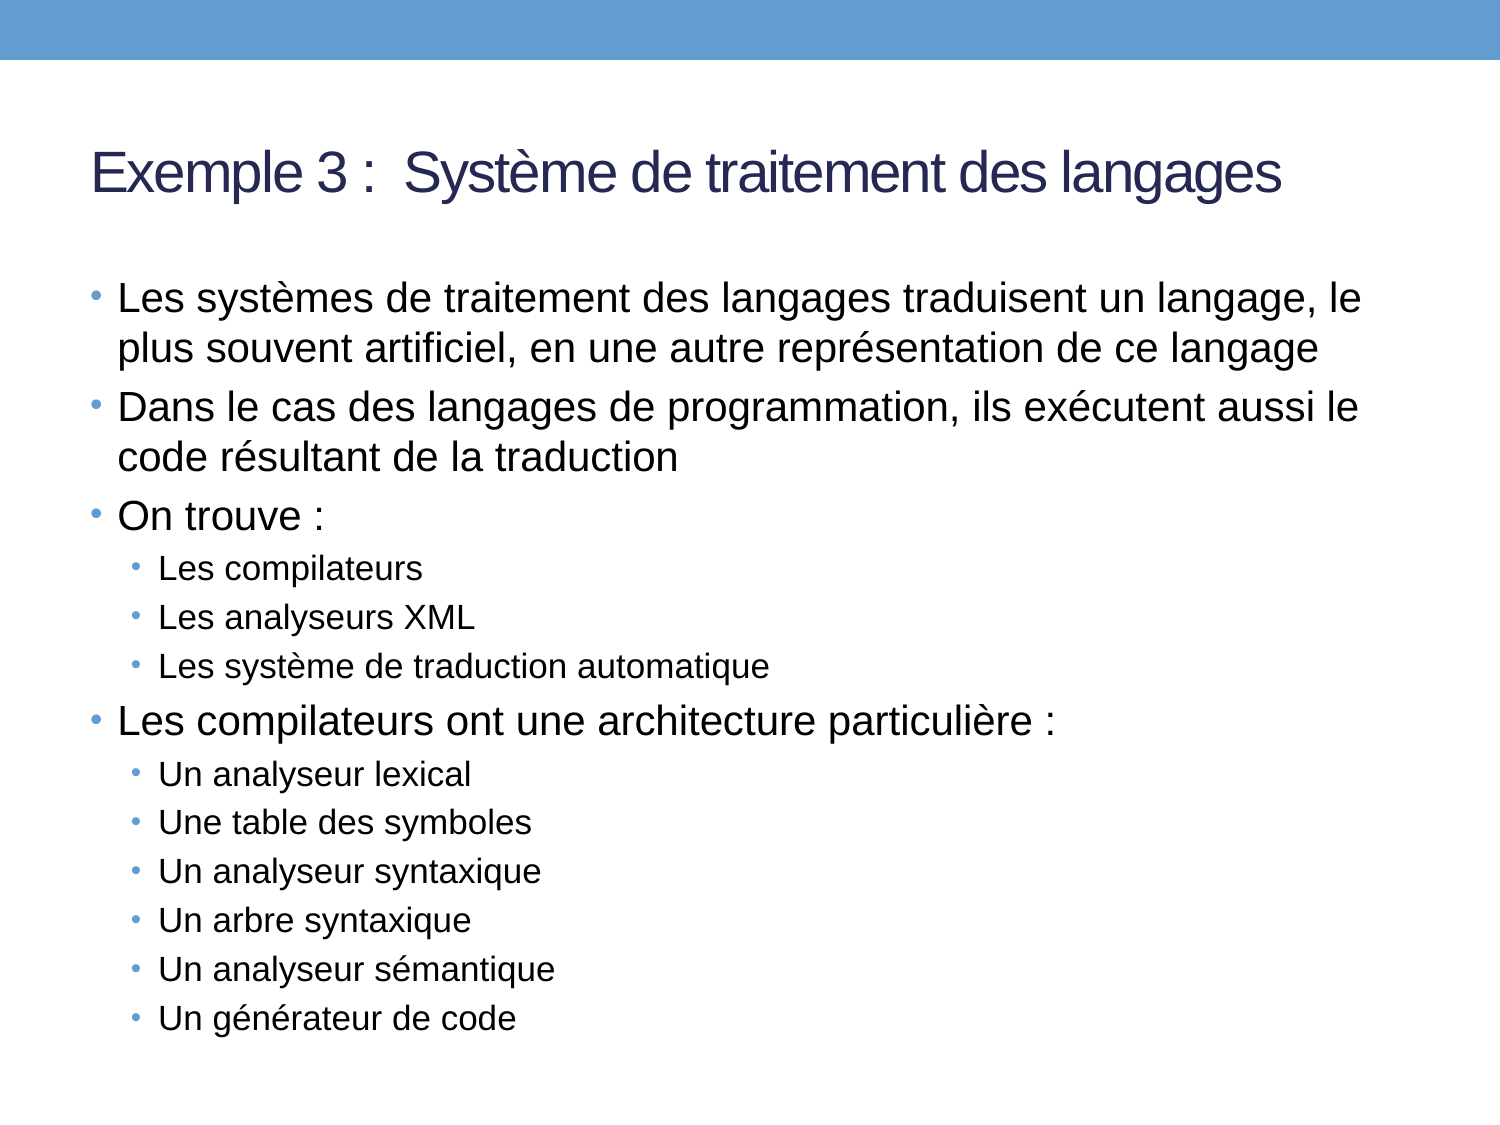

# Exemple 3 :  Système de traitement des langages
Les systèmes de traitement des langages traduisent un langage, le plus souvent artificiel, en une autre représentation de ce langage
Dans le cas des langages de programmation, ils exécutent aussi le code résultant de la traduction
On trouve :
Les compilateurs
Les analyseurs XML
Les système de traduction automatique
Les compilateurs ont une architecture particulière :
Un analyseur lexical
Une table des symboles
Un analyseur syntaxique
Un arbre syntaxique
Un analyseur sémantique
Un générateur de code